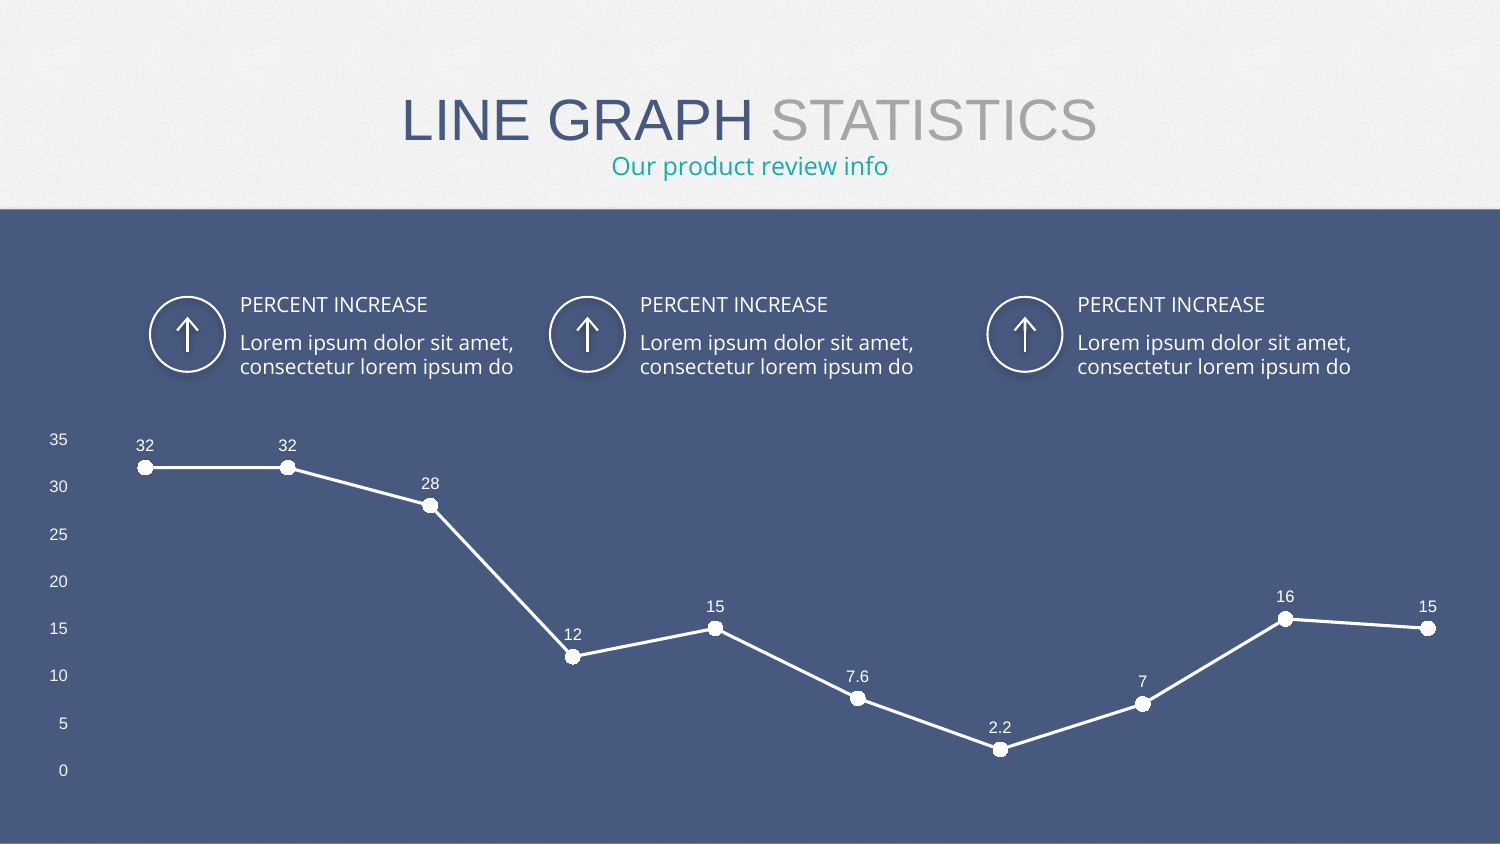

LINE GRAPH STATISTICS
Our product review info

PERCENT INCREASE
PERCENT INCREASE
PERCENT INCREASE

Lorem ipsum dolor sit amet, consectetur lorem ipsum do
Lorem ipsum dolor sit amet, consectetur lorem ipsum do
Lorem ipsum dolor sit amet, consectetur lorem ipsum do

### Chart

| Category | Series 1 |
|---|---|
| RG | 32.0 |
| DP | 32.0 |
| FP | 28.0 |
| GH | 12.0 |
| JK | 15.0 |
| LZ | 7.6 |
| XC | 2.2 |
| VB | 7.0 |
| NM | 16.0 |
| QW | 15.0 |